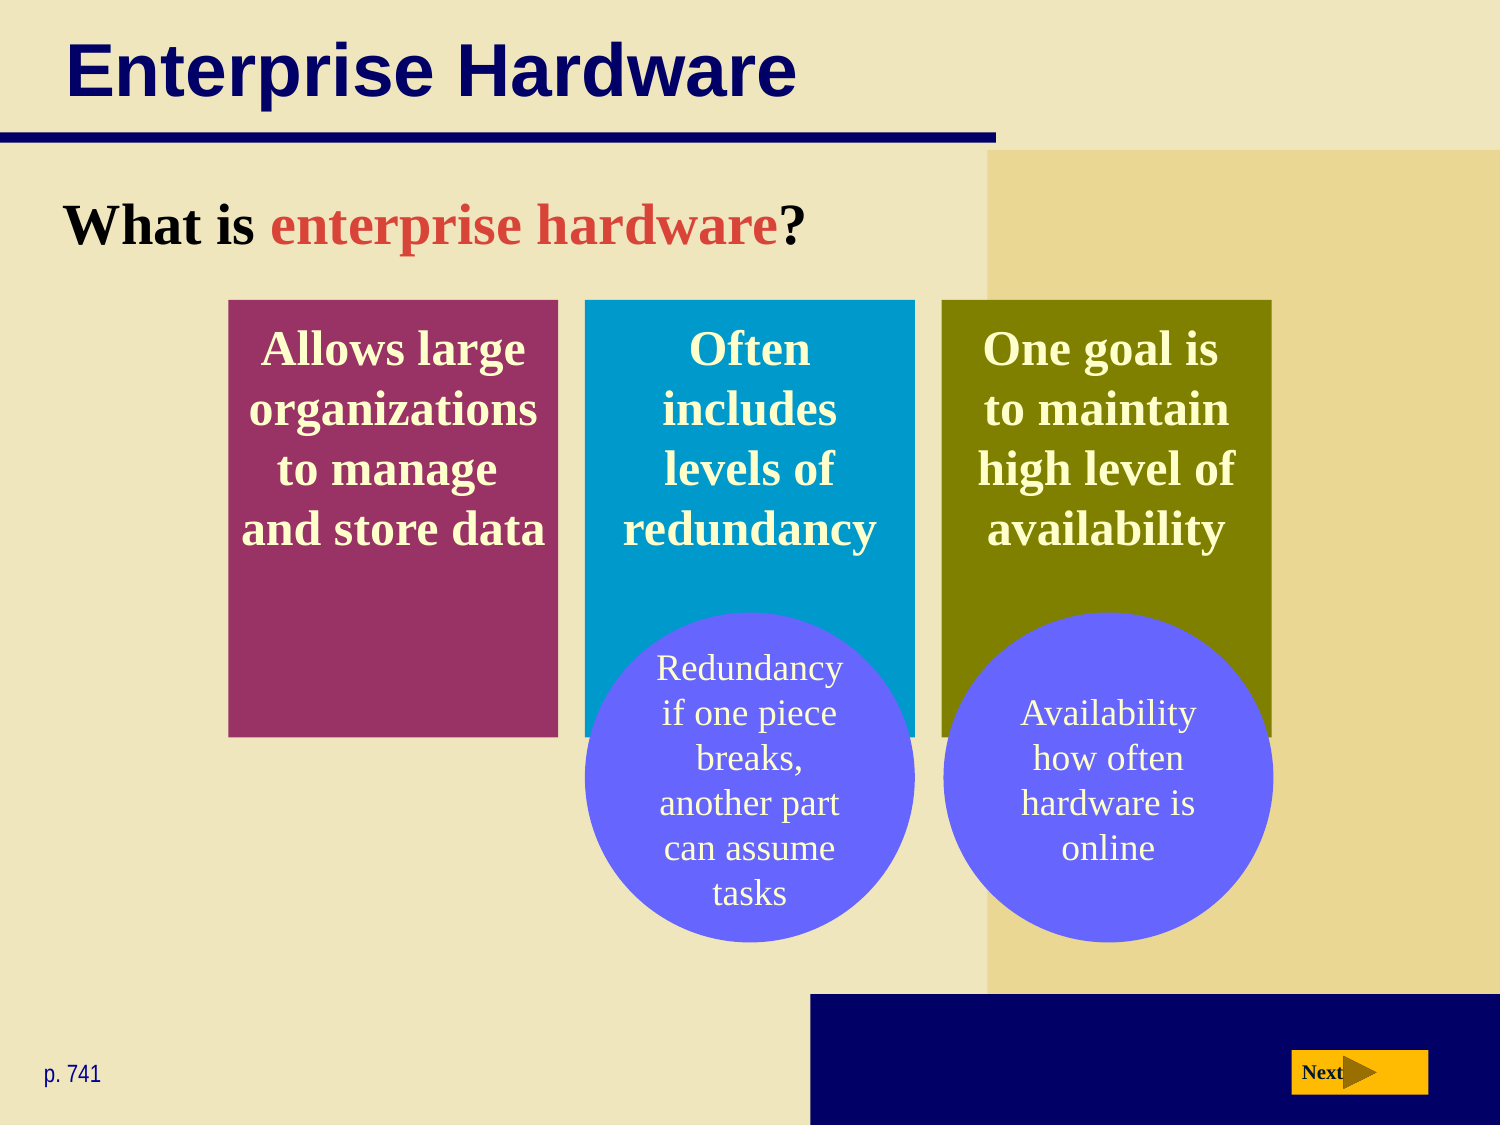

# Enterprise Hardware
What is enterprise hardware?
Allows large organizations to manage
and store data
Often includes levels of redundancy
One goal is
to maintain high level of availability
Redundancy
if one piece breaks, another part can assume tasks
Availability
how often hardware is online
p. 741

Next